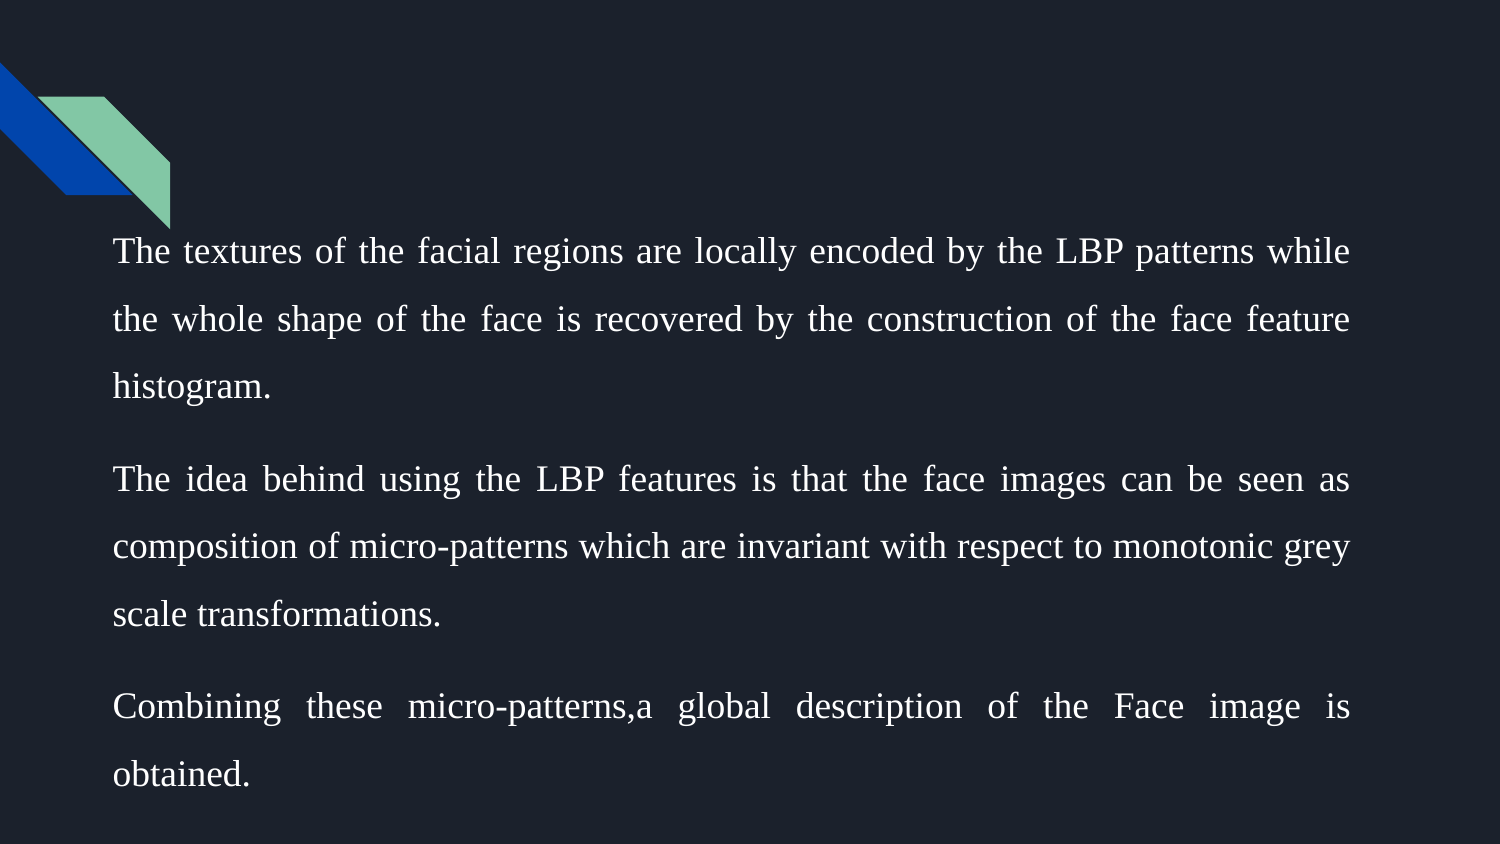

The textures of the facial regions are locally encoded by the LBP patterns while the whole shape of the face is recovered by the construction of the face feature histogram.
The idea behind using the LBP features is that the face images can be seen as composition of micro-patterns which are invariant with respect to monotonic grey scale transformations.
Combining these micro-patterns,a global description of the Face image is obtained.